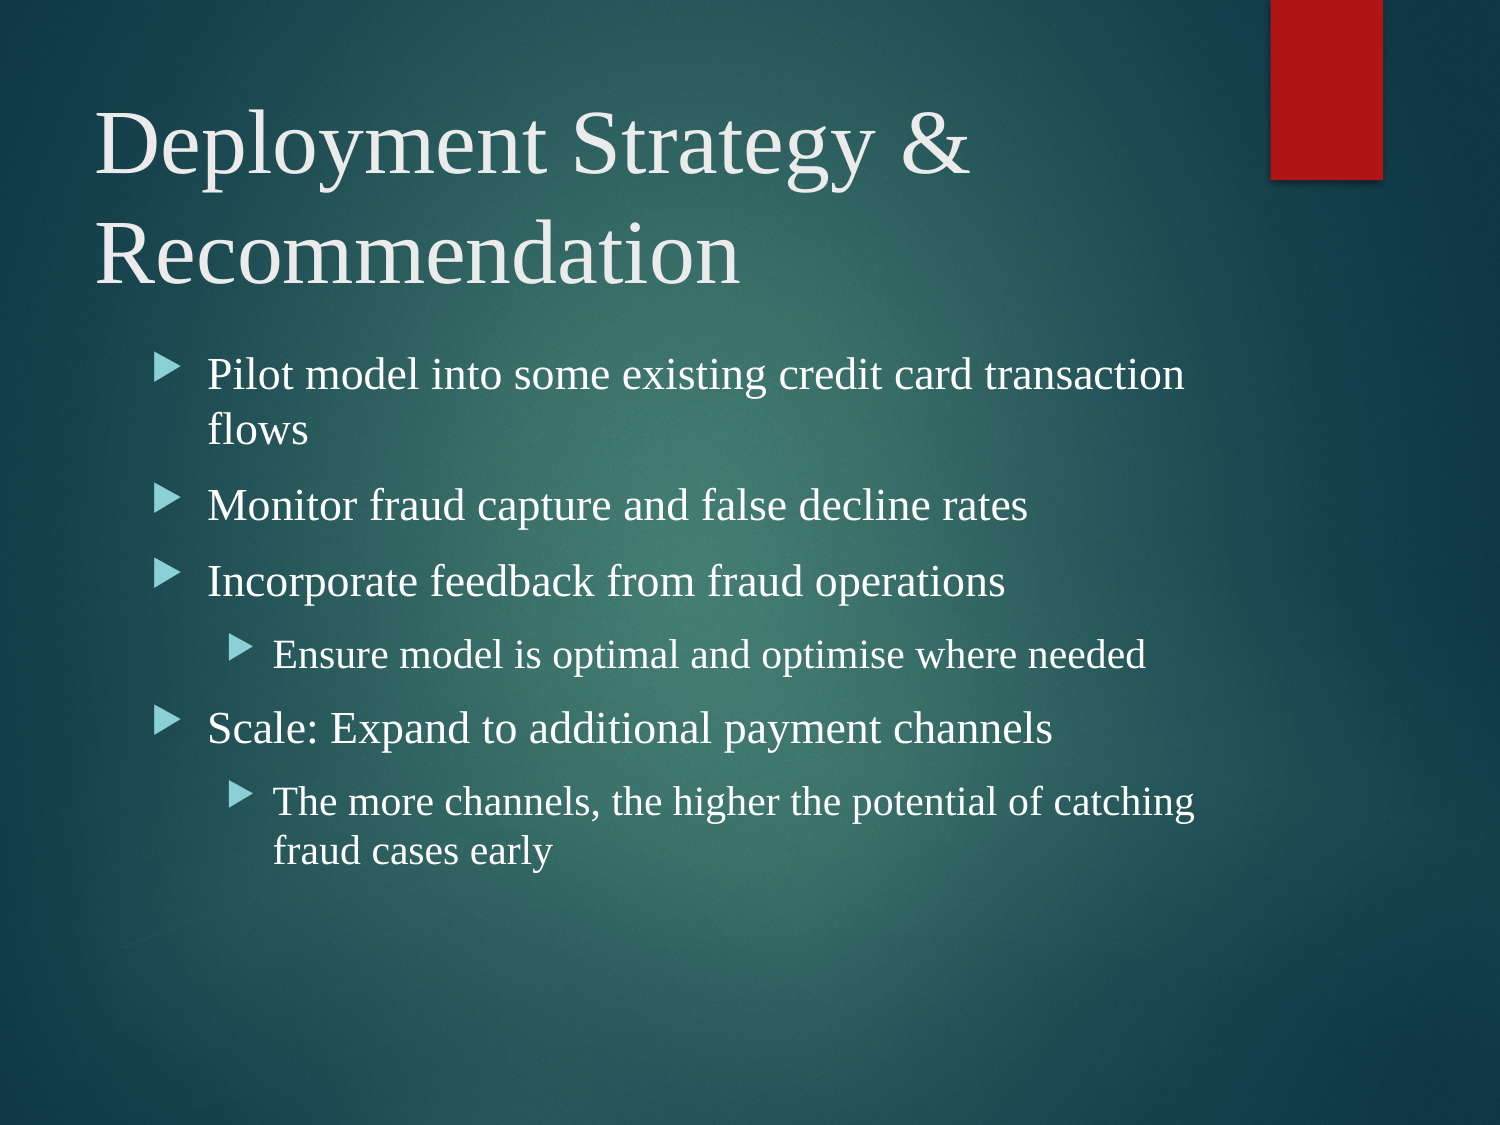

# Deployment Strategy & Recommendation
Pilot model into some existing credit card transaction flows
Monitor fraud capture and false decline rates
Incorporate feedback from fraud operations
Ensure model is optimal and optimise where needed
Scale: Expand to additional payment channels
The more channels, the higher the potential of catching fraud cases early